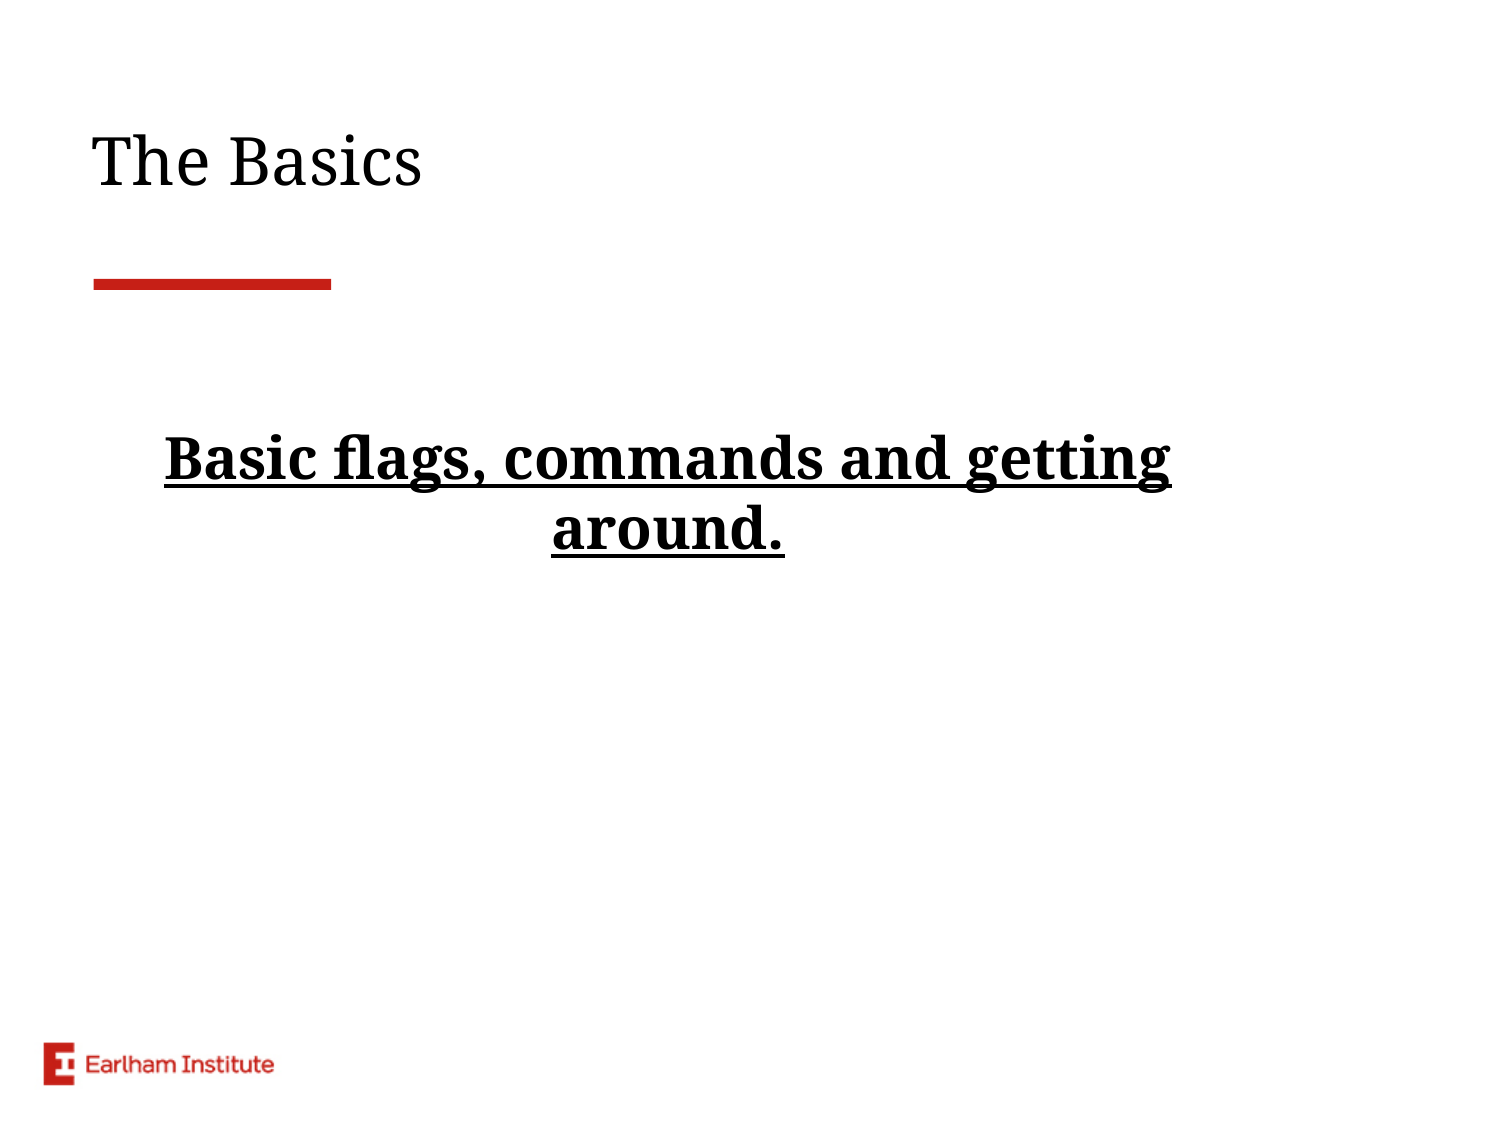

# The Basics

Basic flags, commands and getting around.